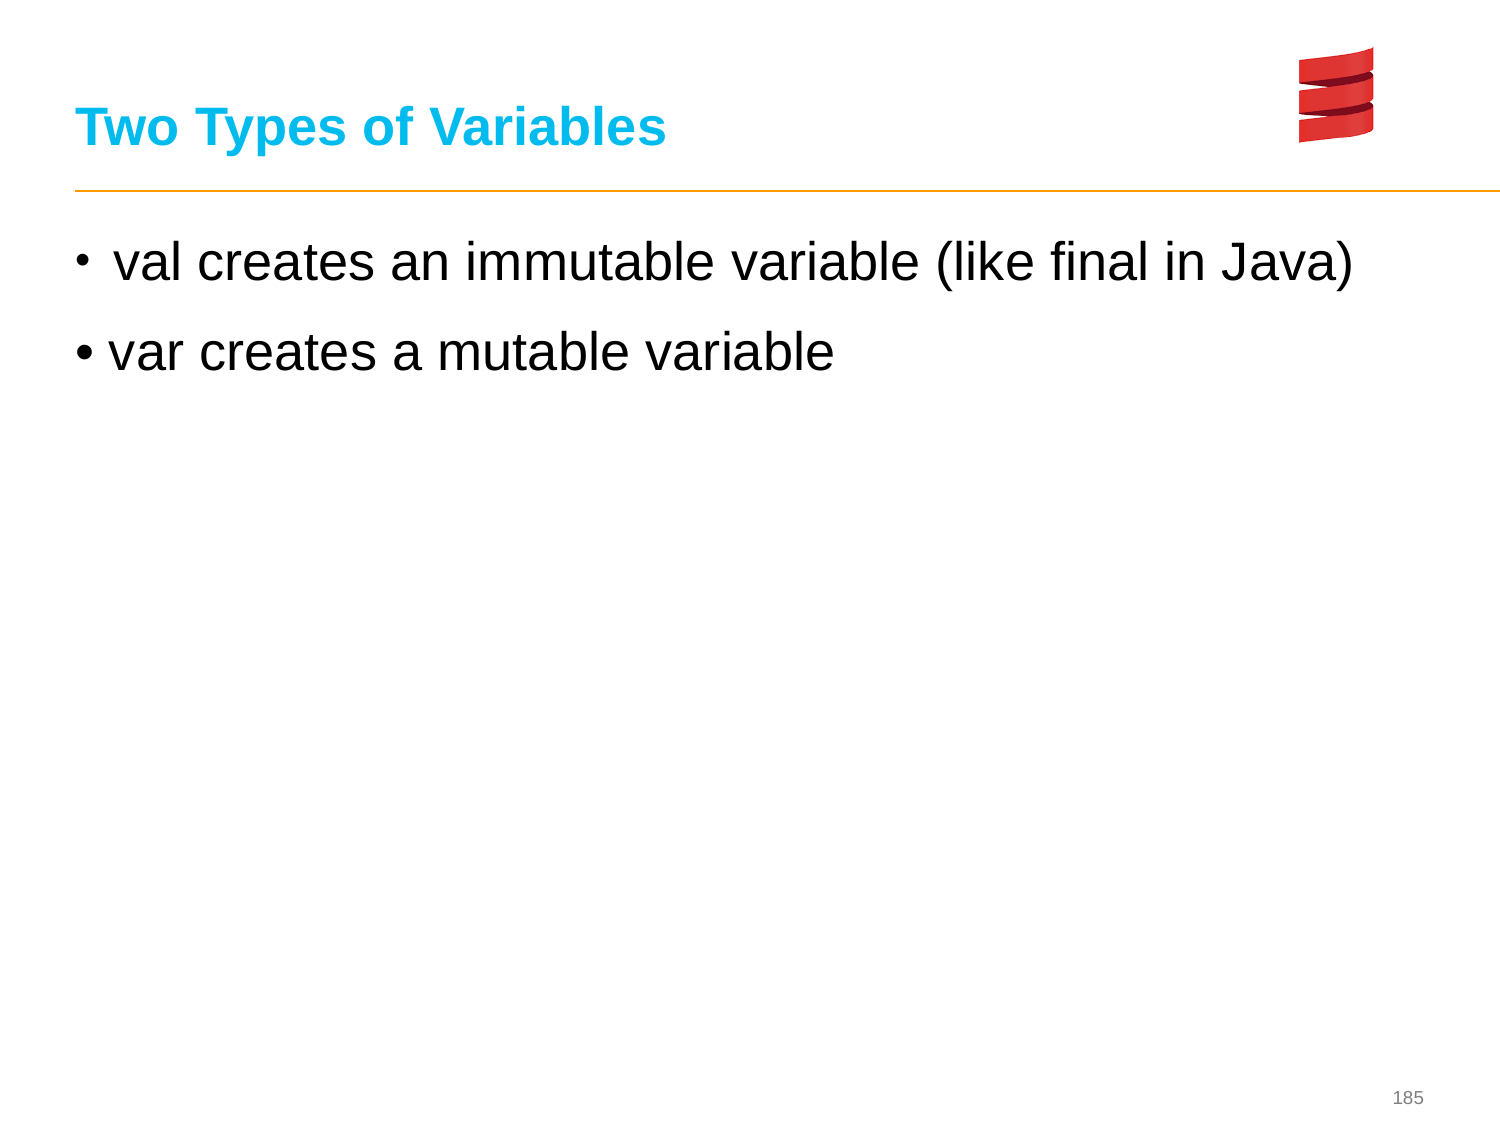

# Two Types of Variables
val creates an immutable variable (like final in Java)
• var creates a mutable variable